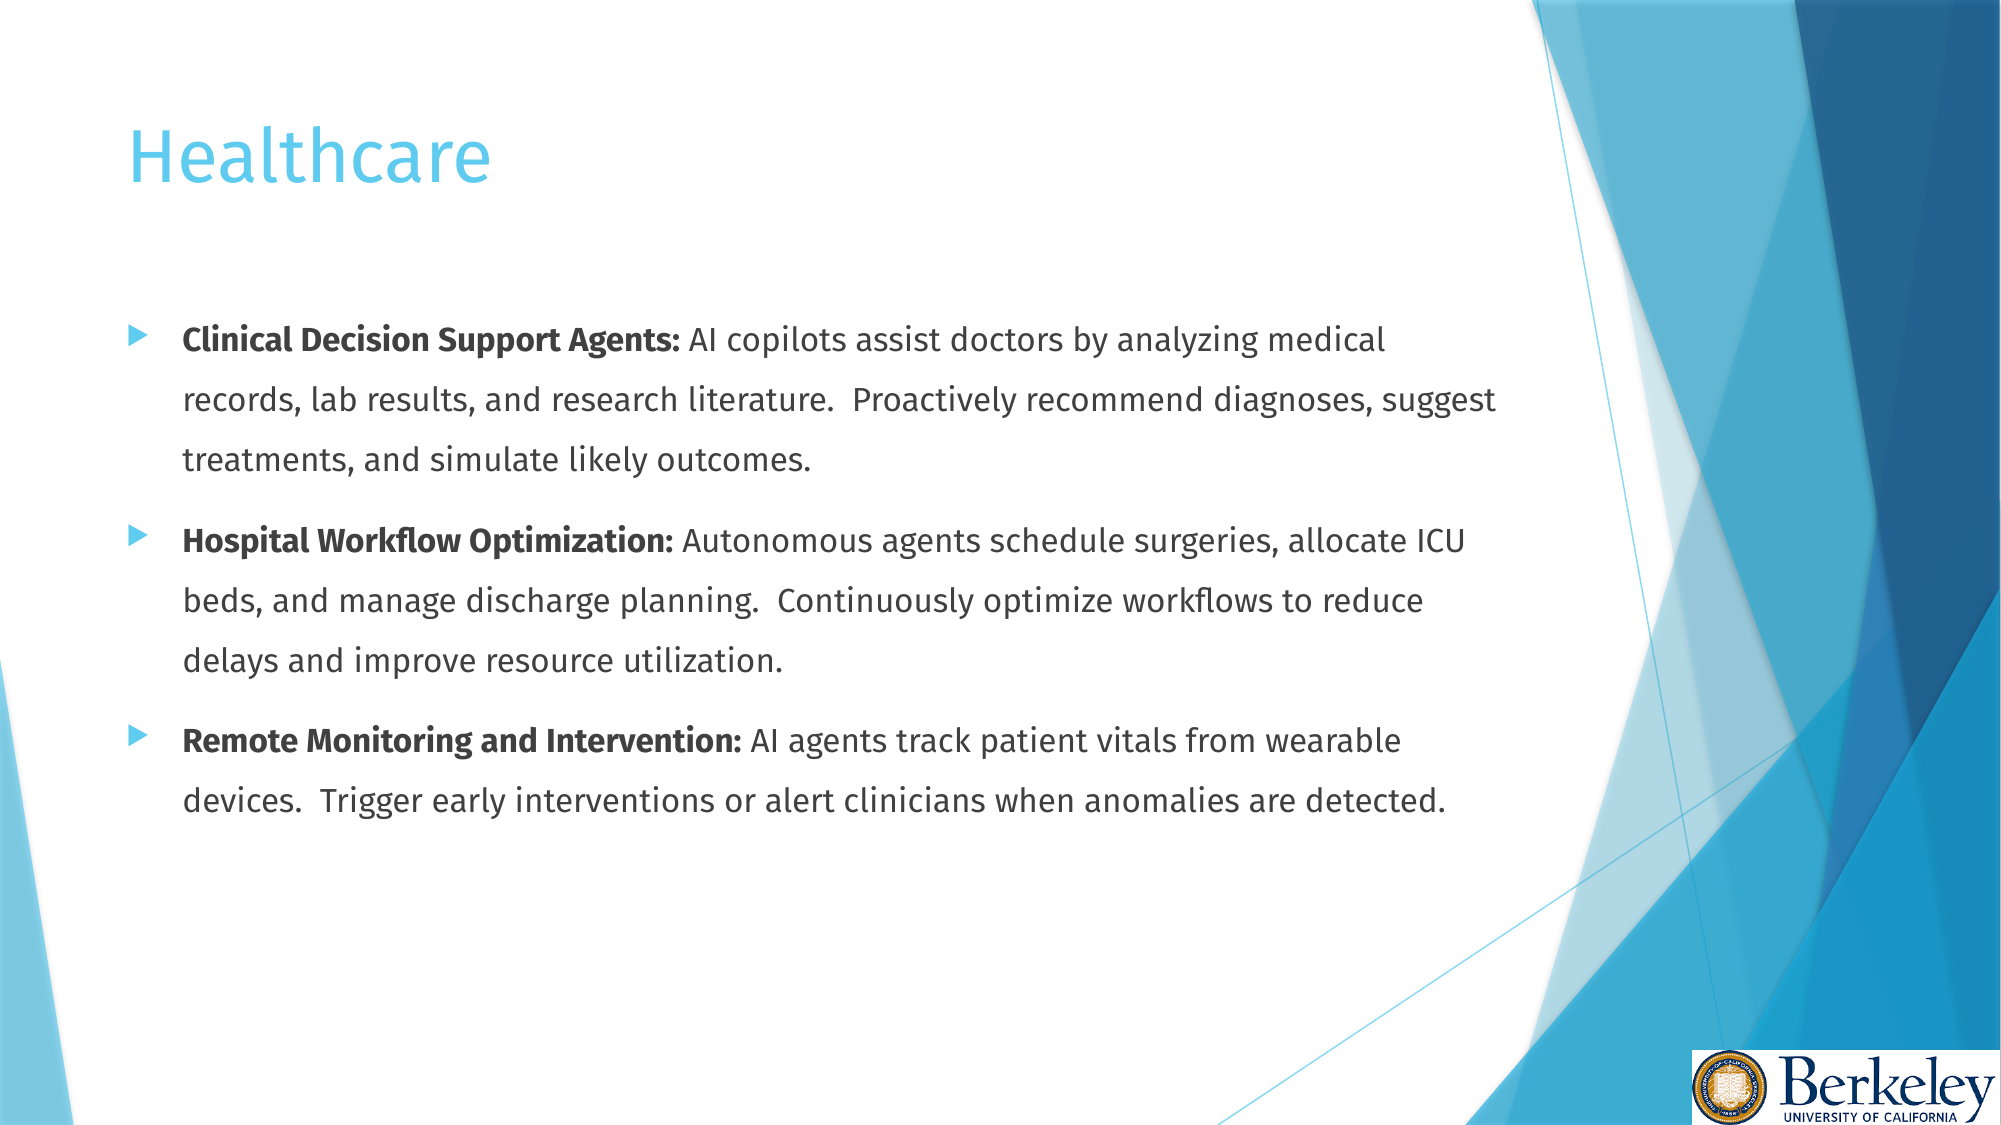

# Healthcare
Clinical Decision Support Agents: AI copilots assist doctors by analyzing medical records, lab results, and research literature.  Proactively recommend diagnoses, suggest treatments, and simulate likely outcomes.
Hospital Workflow Optimization: Autonomous agents schedule surgeries, allocate ICU beds, and manage discharge planning.  Continuously optimize workflows to reduce delays and improve resource utilization.
Remote Monitoring and Intervention: AI agents track patient vitals from wearable devices.  Trigger early interventions or alert clinicians when anomalies are detected.